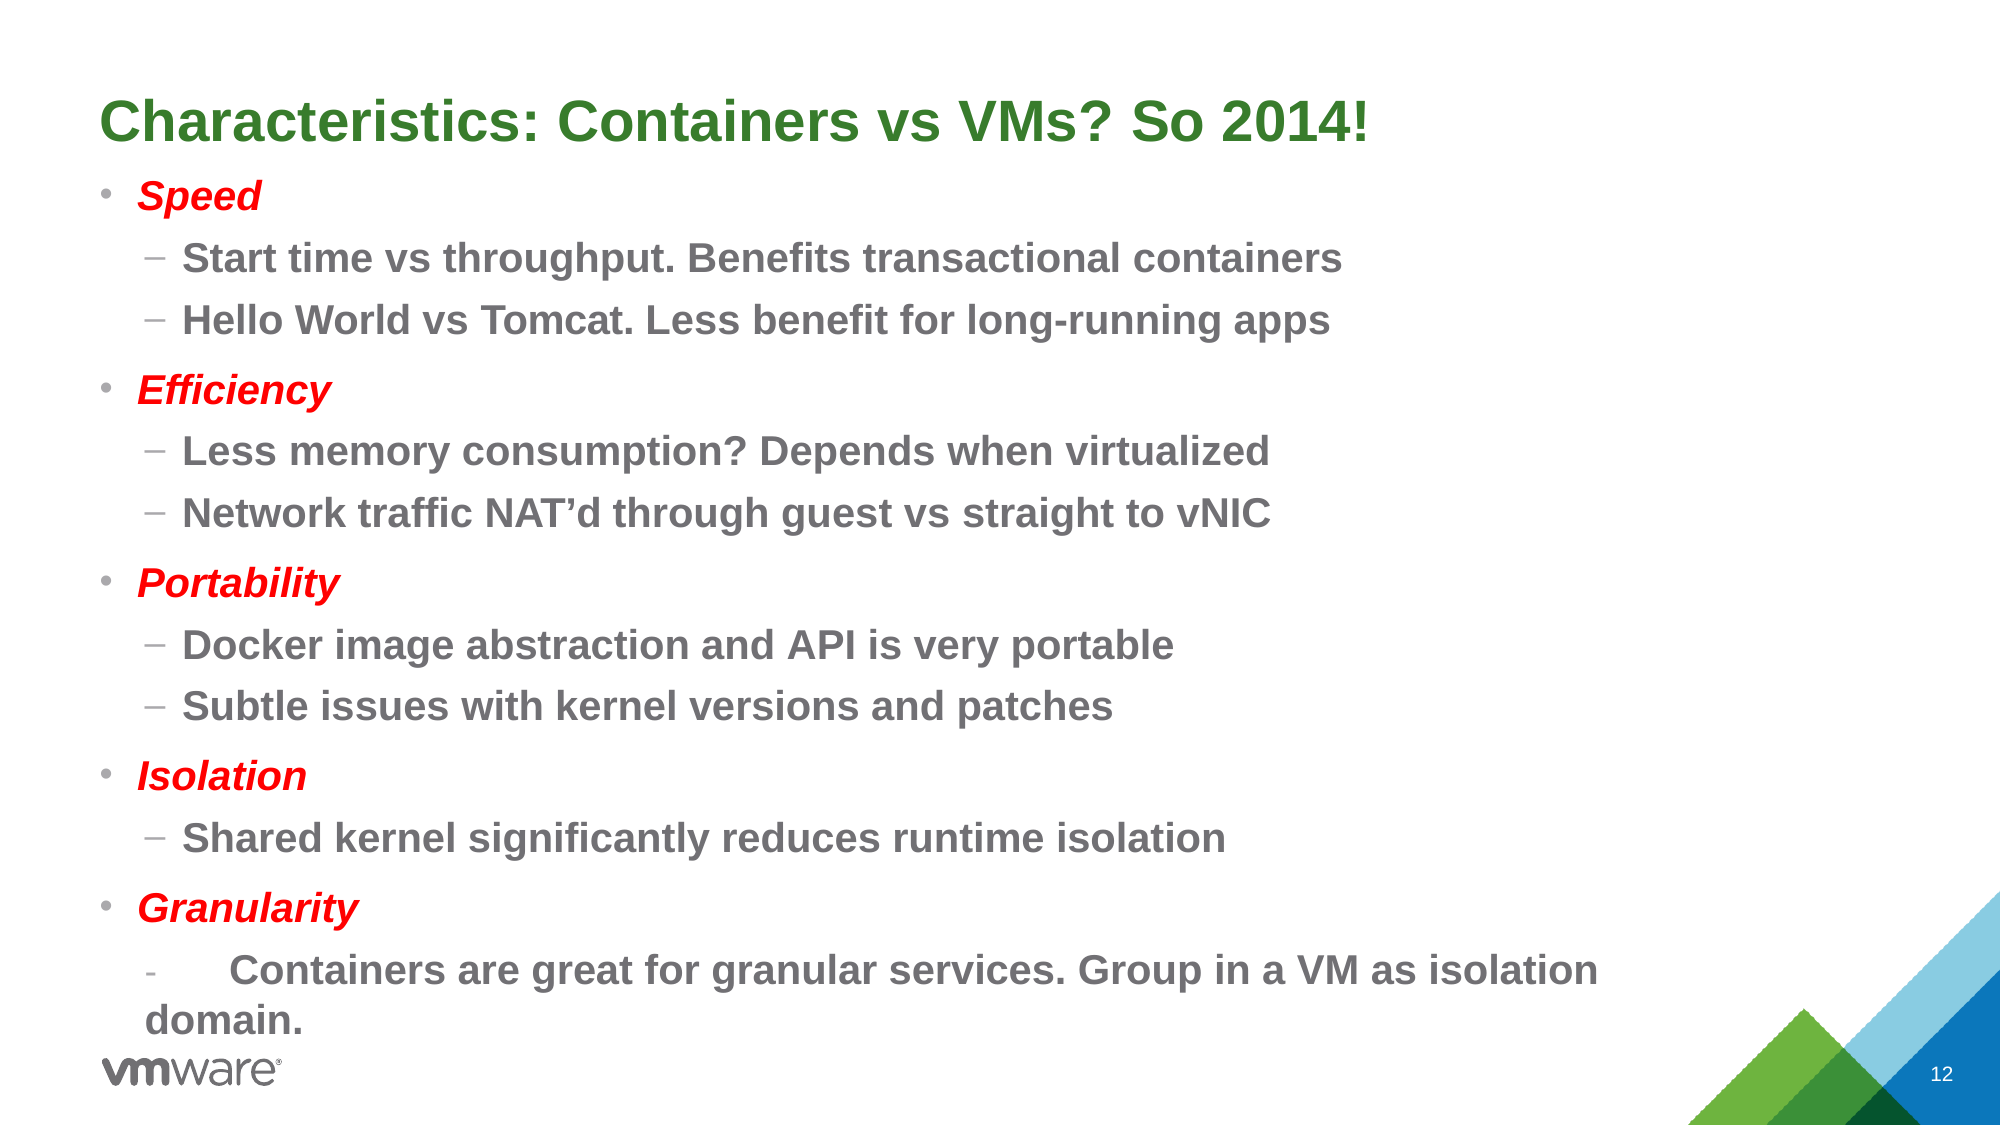

# Characteristics: Containers vs VMs? So 2014!
Speed
Start time vs throughput. Benefits transactional containers
Hello World vs Tomcat. Less benefit for long-running apps
Efficiency
Less memory consumption? Depends when virtualized
Network traffic NAT’d through guest vs straight to vNIC
Portability
Docker image abstraction and API is very portable
Subtle issues with kernel versions and patches
Isolation
Shared kernel significantly reduces runtime isolation
Granularity
-	Containers are great for granular services. Group in a VM as isolation domain.
12